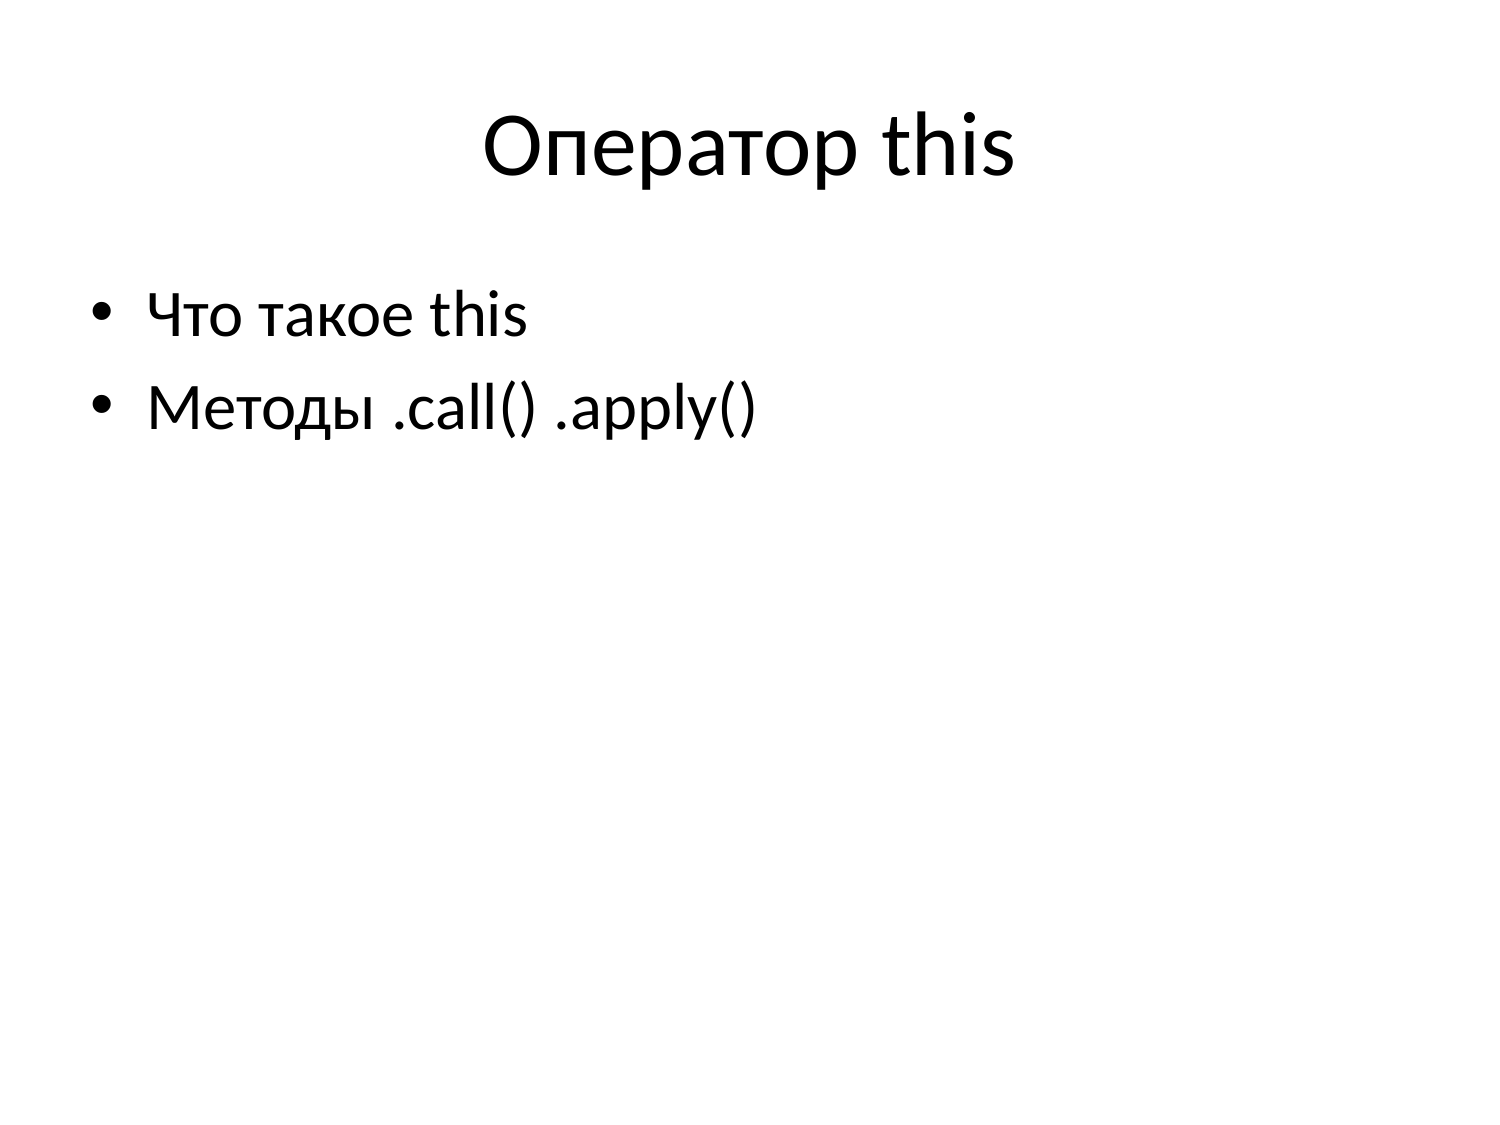

# Оператор this
Что такое this
Методы .call() .apply()